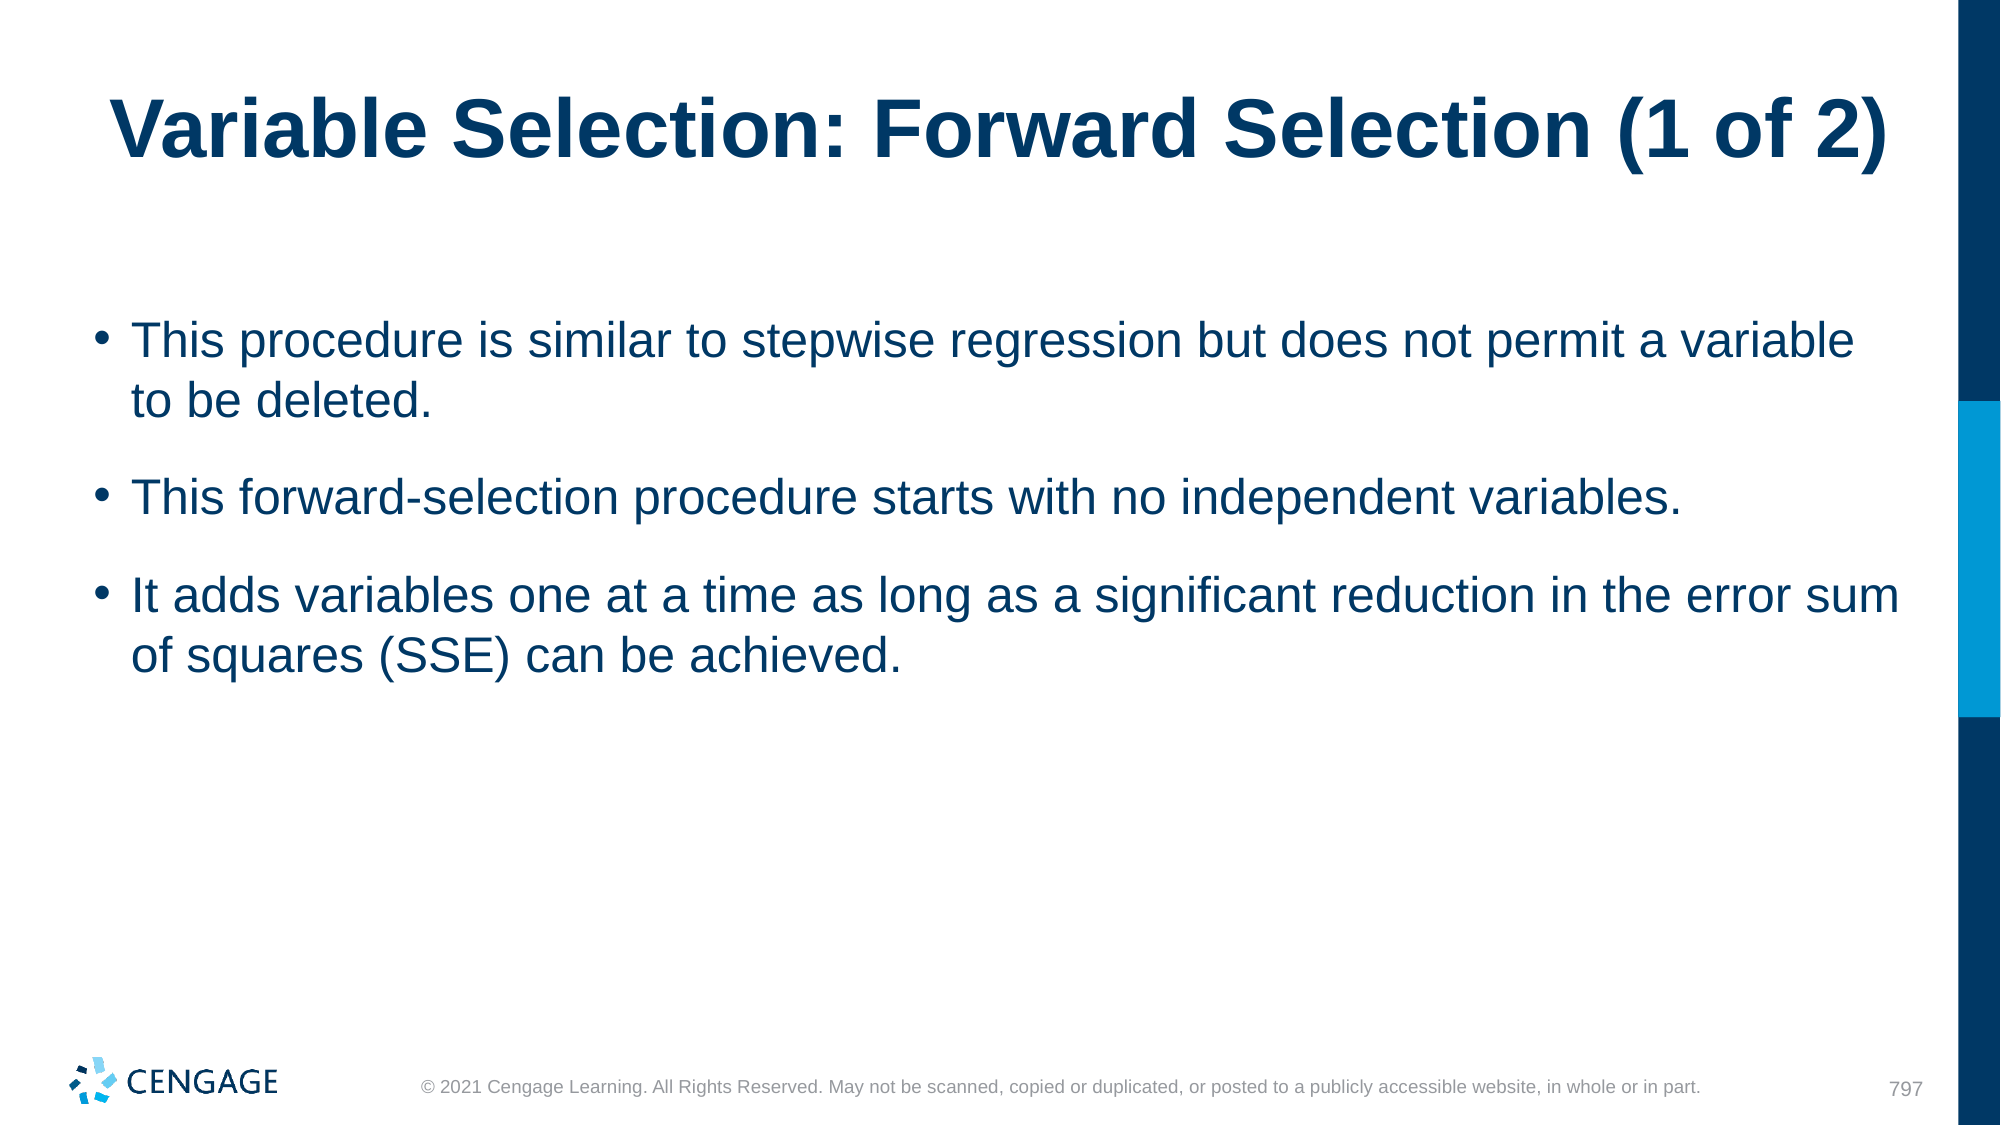

# Variable Selection: Forward Selection (1 of 2)
This procedure is similar to stepwise regression but does not permit a variable to be deleted.
This forward-selection procedure starts with no independent variables.
It adds variables one at a time as long as a significant reduction in the error sum of squares (SSE) can be achieved.